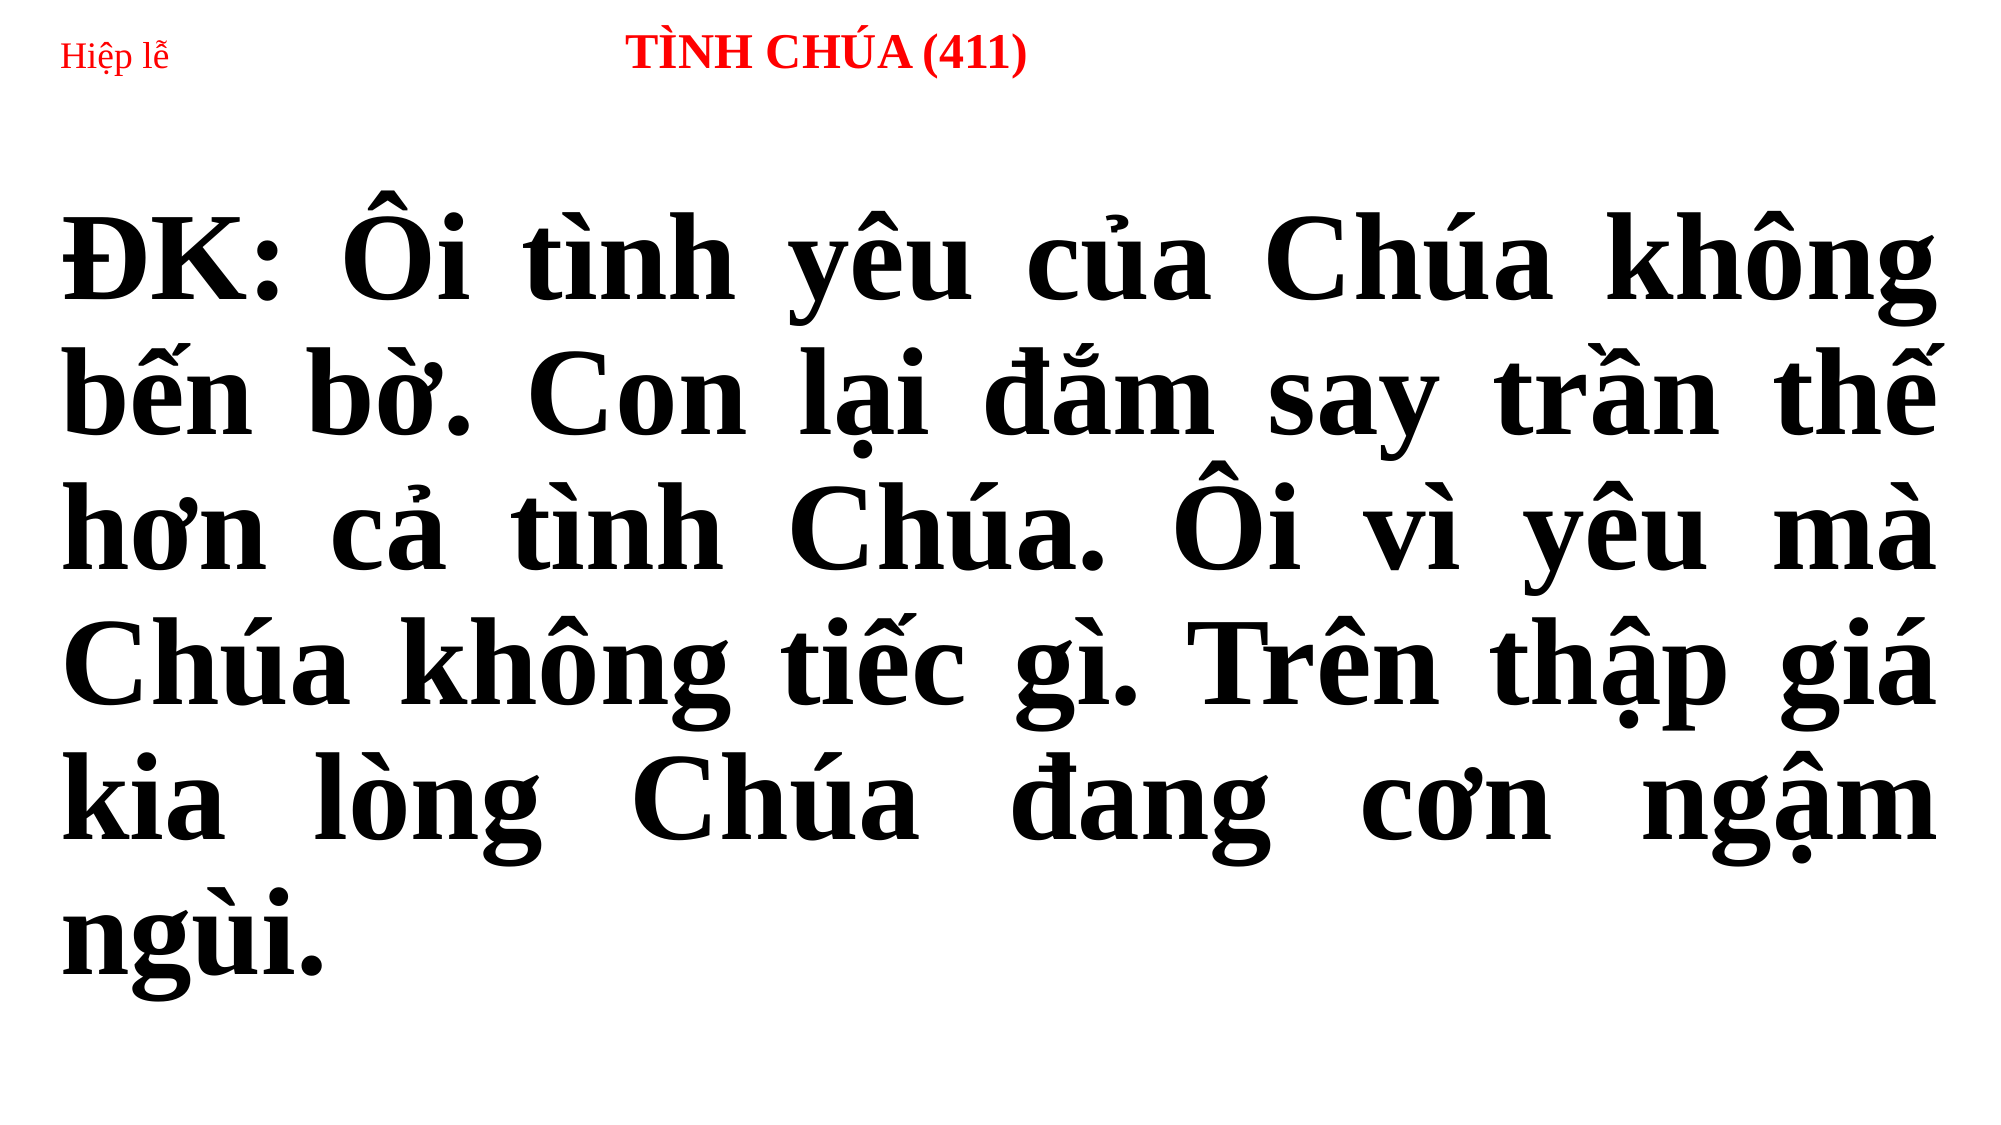

# Hiệp lễ                                                TÌNH CHÚA (411)
ĐK: Ôi tình yêu của Chúa không bến bờ. Con lại đắm say trần thế hơn cả tình Chúa. Ôi vì yêu mà Chúa không tiếc gì. Trên thập giá kia lòng Chúa đang cơn ngậm ngùi.